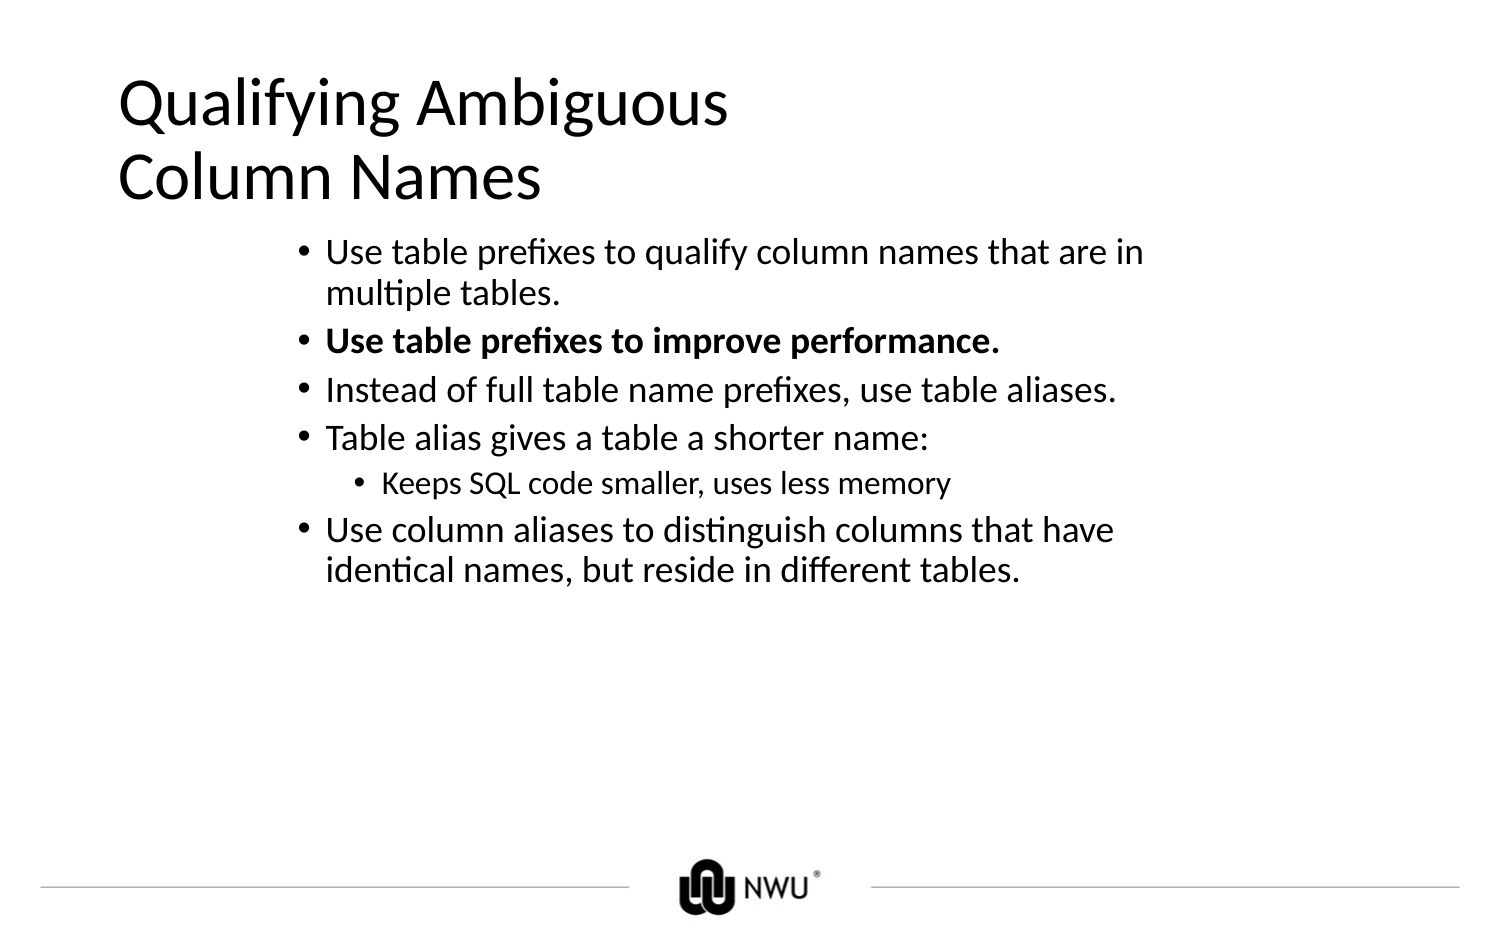

# Qualifying Ambiguous Column Names
Use table prefixes to qualify column names that are in multiple tables.
Use table prefixes to improve performance.
Instead of full table name prefixes, use table aliases.
Table alias gives a table a shorter name:
Keeps SQL code smaller, uses less memory
Use column aliases to distinguish columns that have identical names, but reside in different tables.